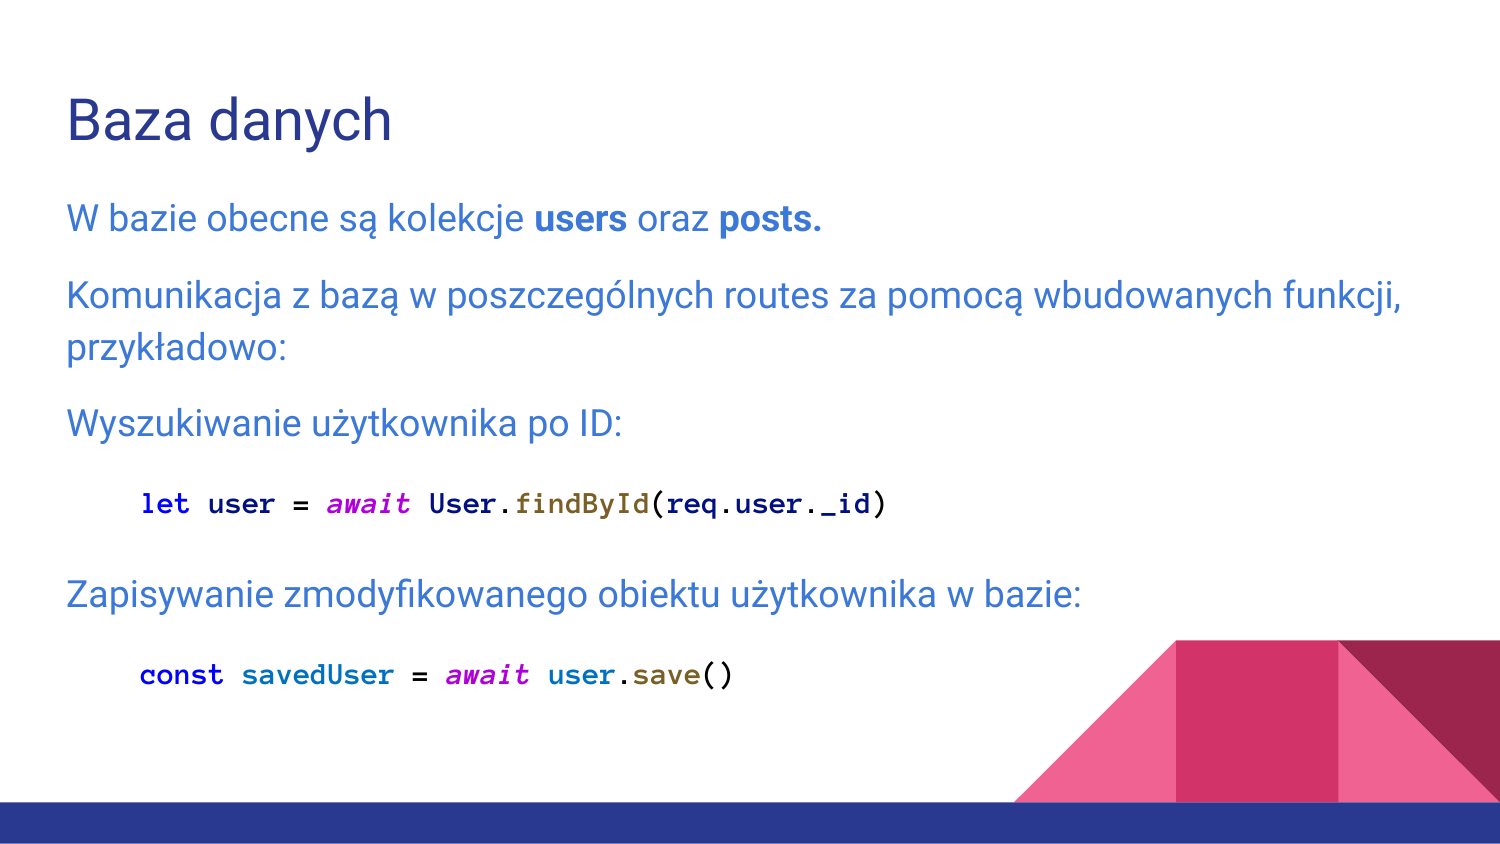

# Baza danych
W bazie obecne są kolekcje users oraz posts.
Komunikacja z bazą w poszczególnych routes za pomocą wbudowanych funkcji, przykładowo:
Wyszukiwanie użytkownika po ID:
let user = await User.findById(req.user._id)

Zapisywanie zmodyfikowanego obiektu użytkownika w bazie:
const savedUser = await user.save()